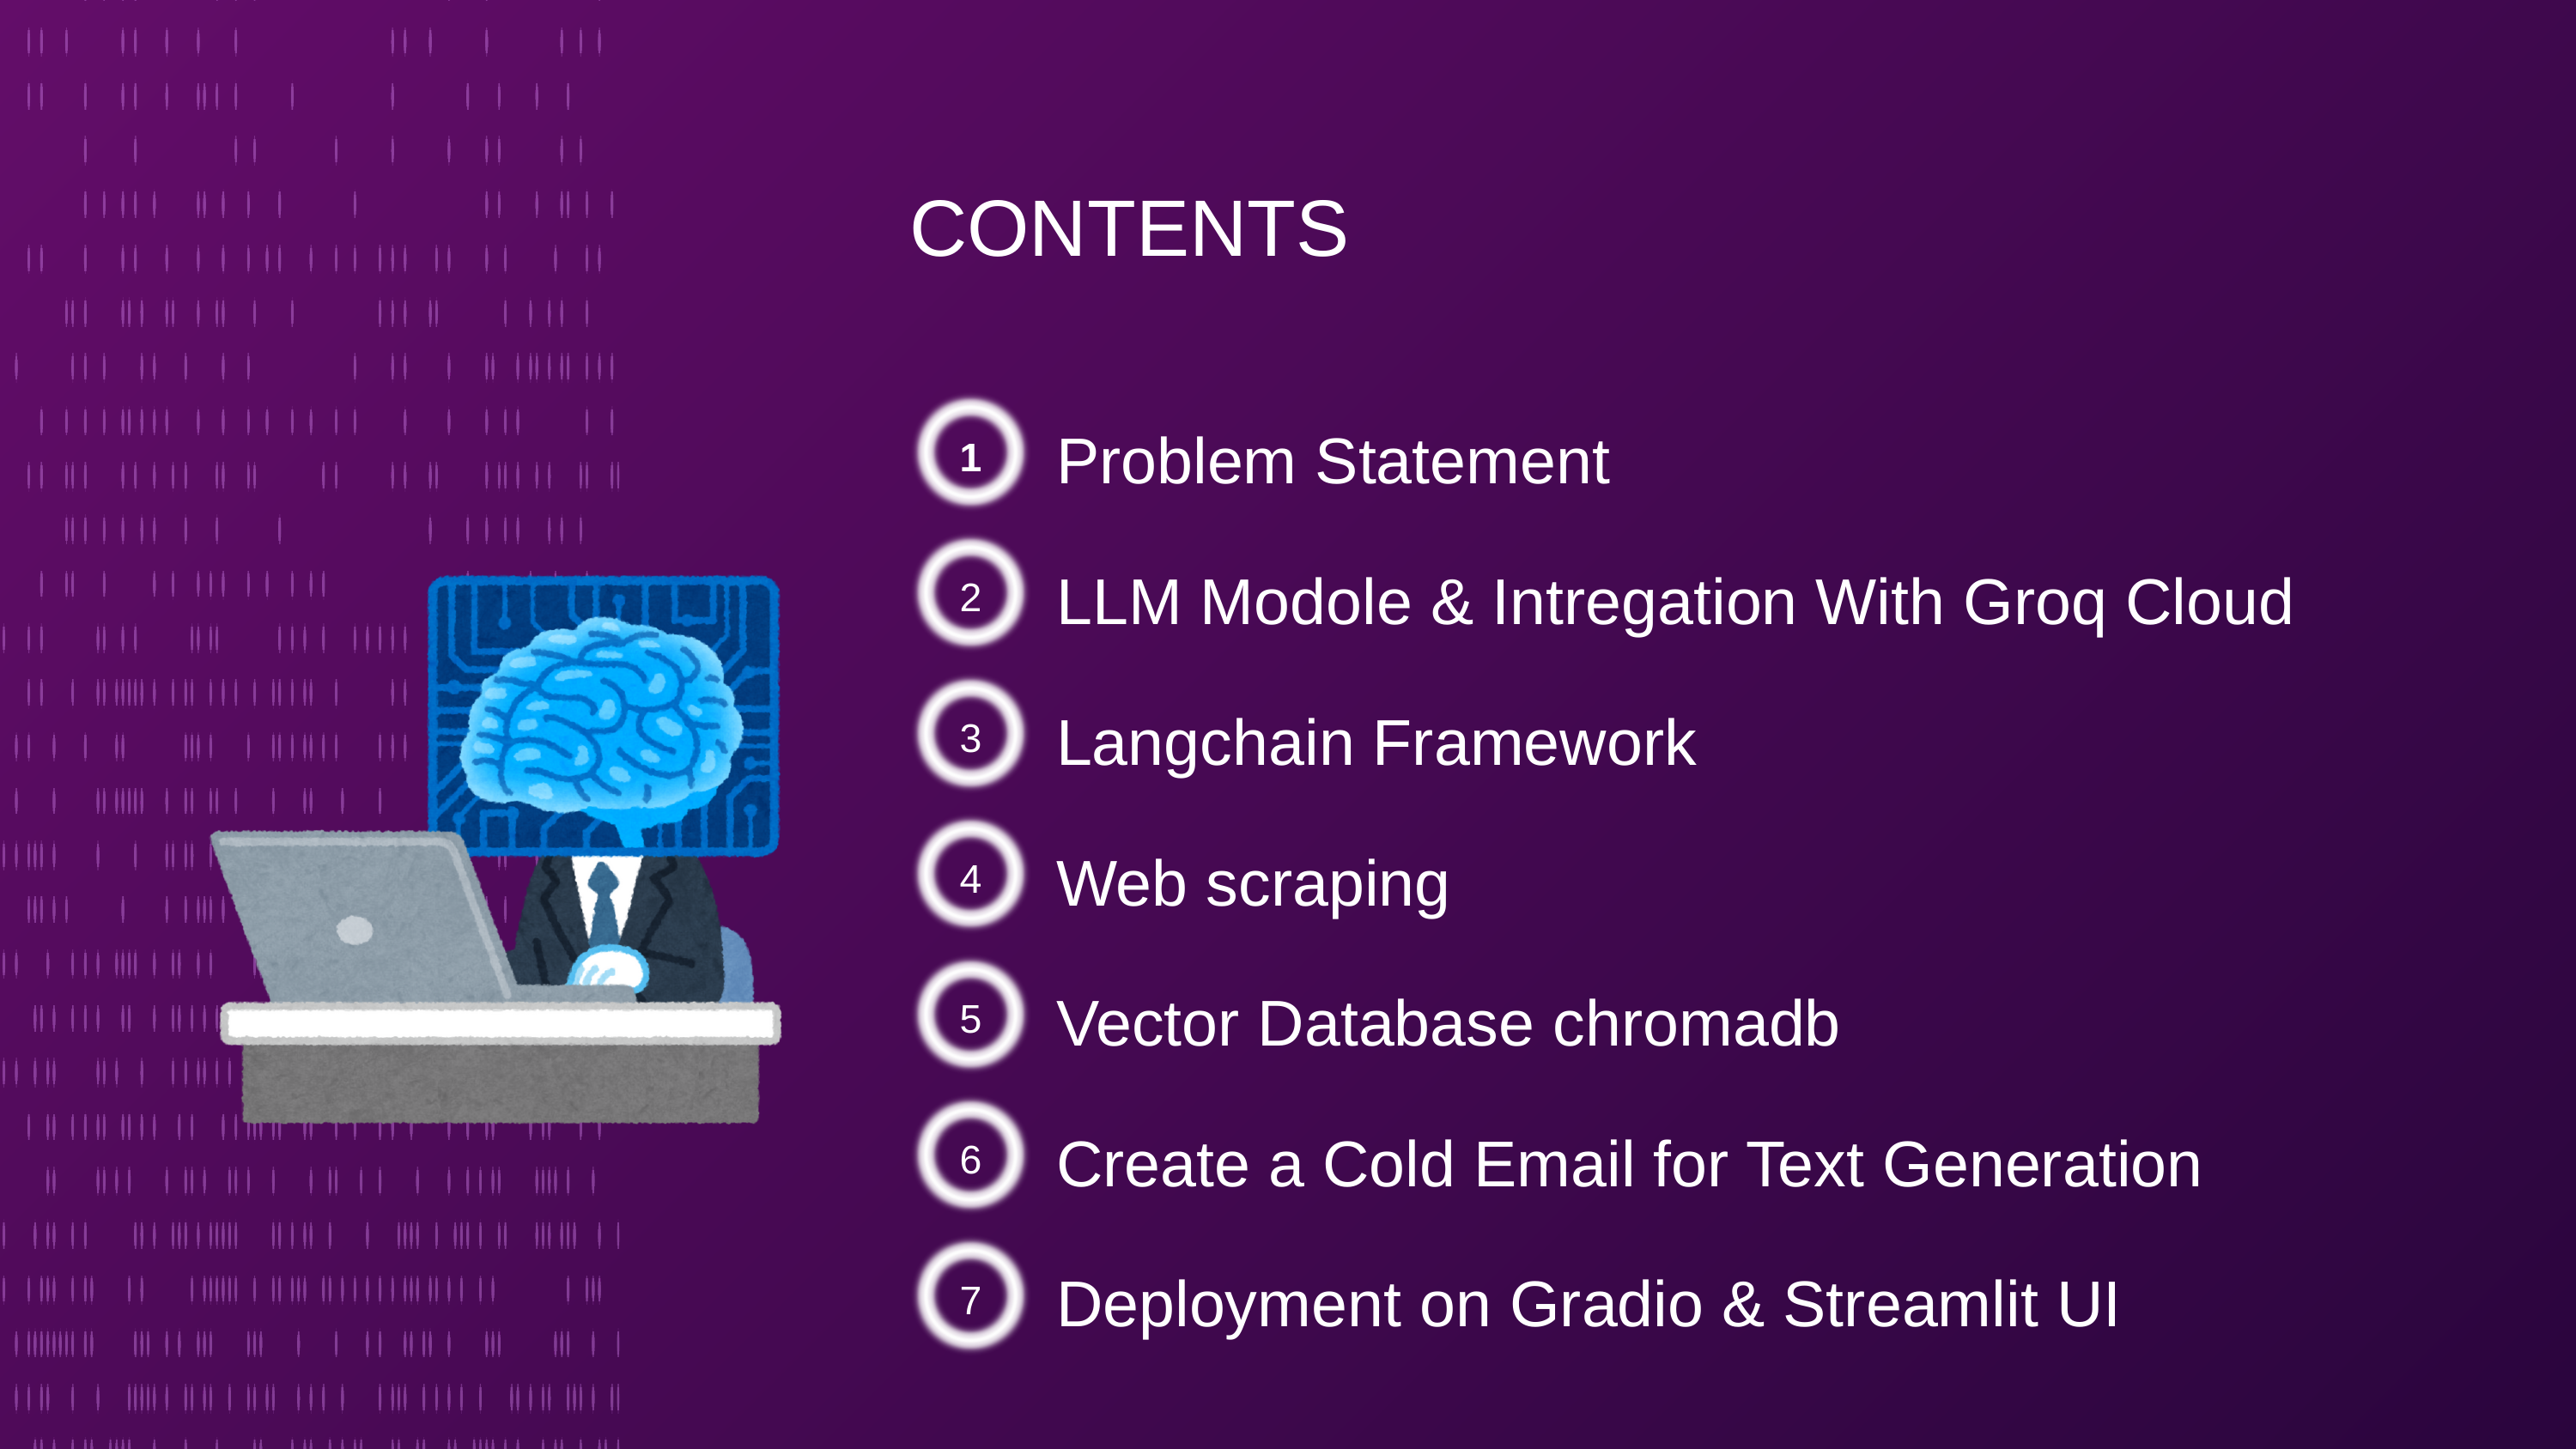

CONTENTS

Problem Statement
1

LLM Modole & Intregation With Groq Cloud
2

Langchain Framework
3

Web scraping
4

Vector Database chromadb
5

Create a Cold Email for Text Generation
6

Deployment on Gradio & Streamlit UI
7